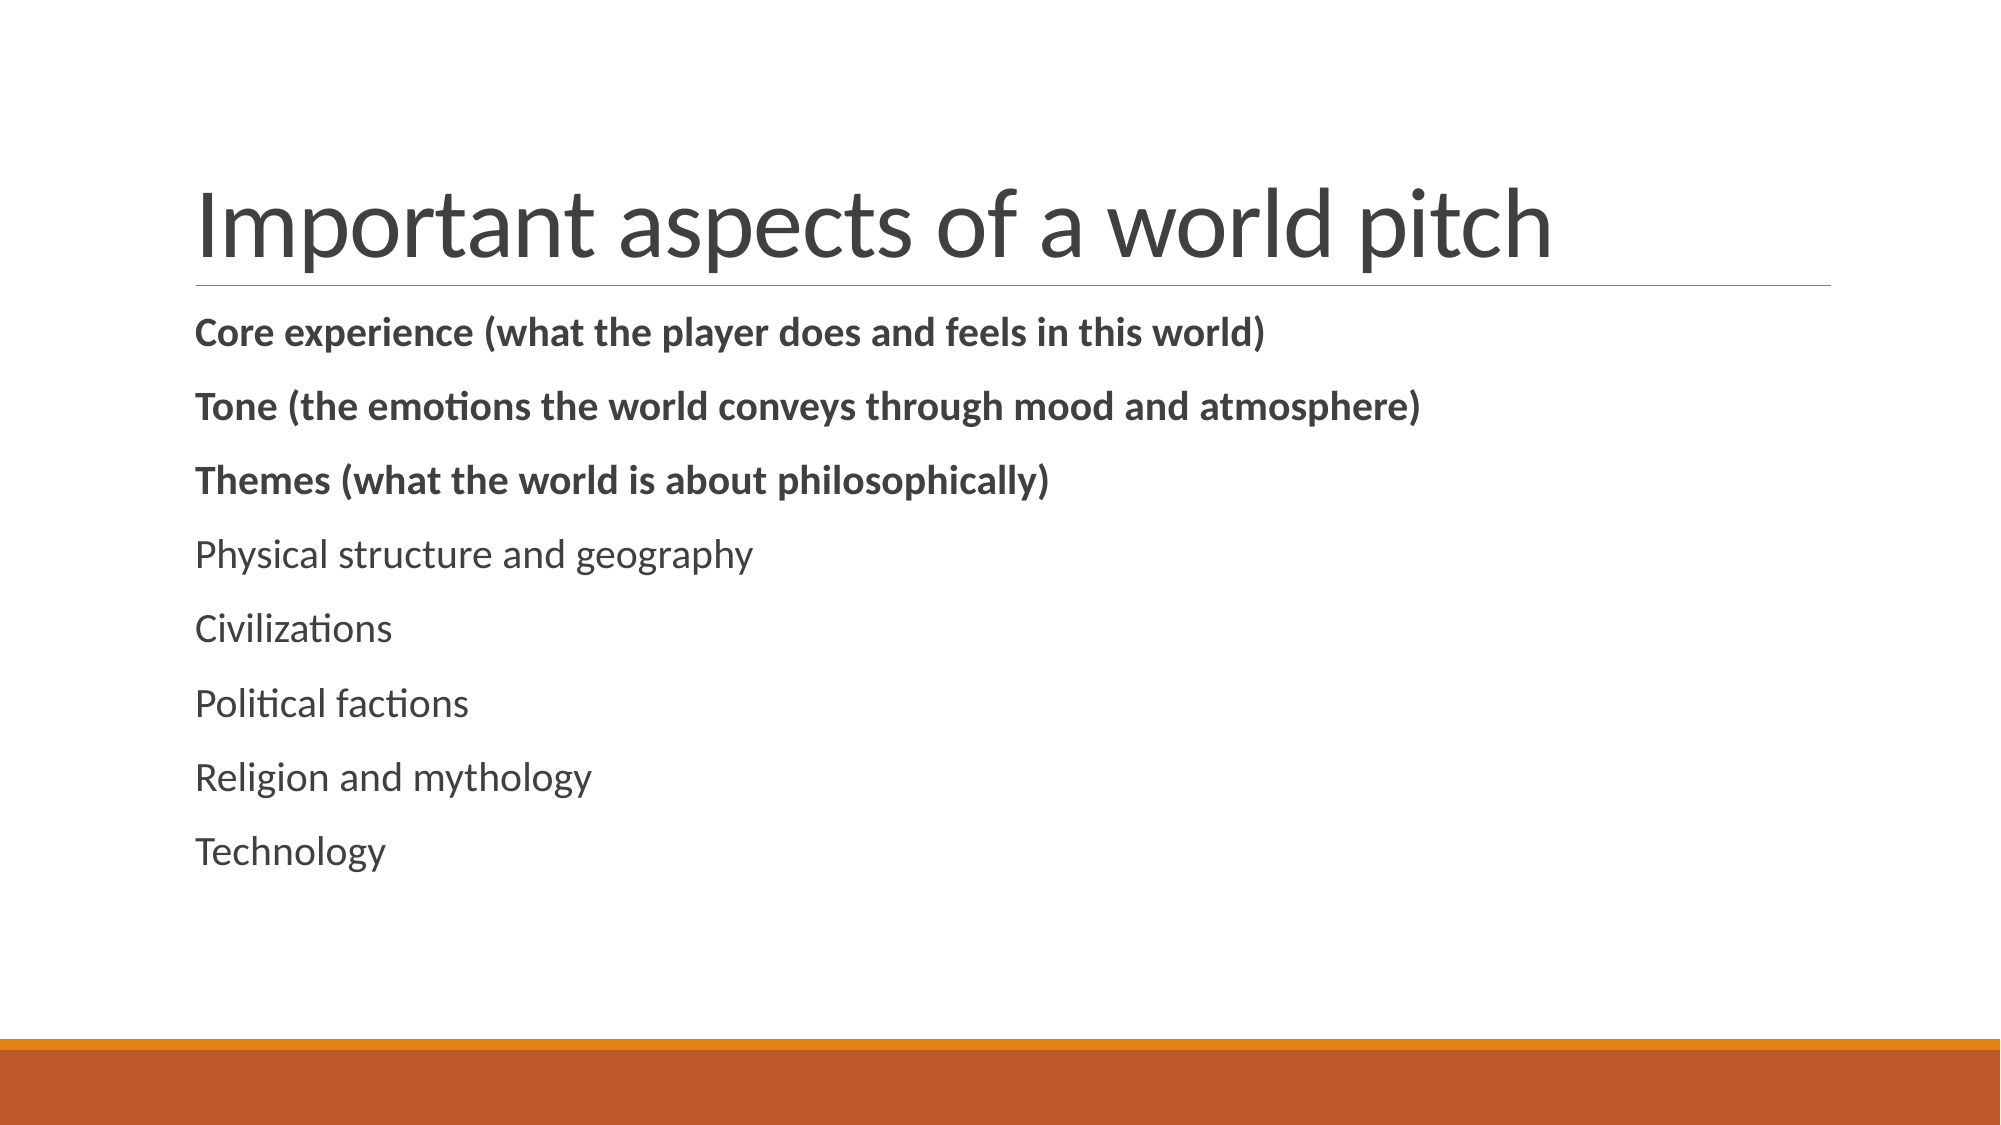

# Important aspects of a world pitch
Core experience (what the player does and feels in this world)
Tone (the emotions the world conveys through mood and atmosphere)
Themes (what the world is about philosophically)
Physical structure and geography
Civilizations
Political factions
Religion and mythology
Technology